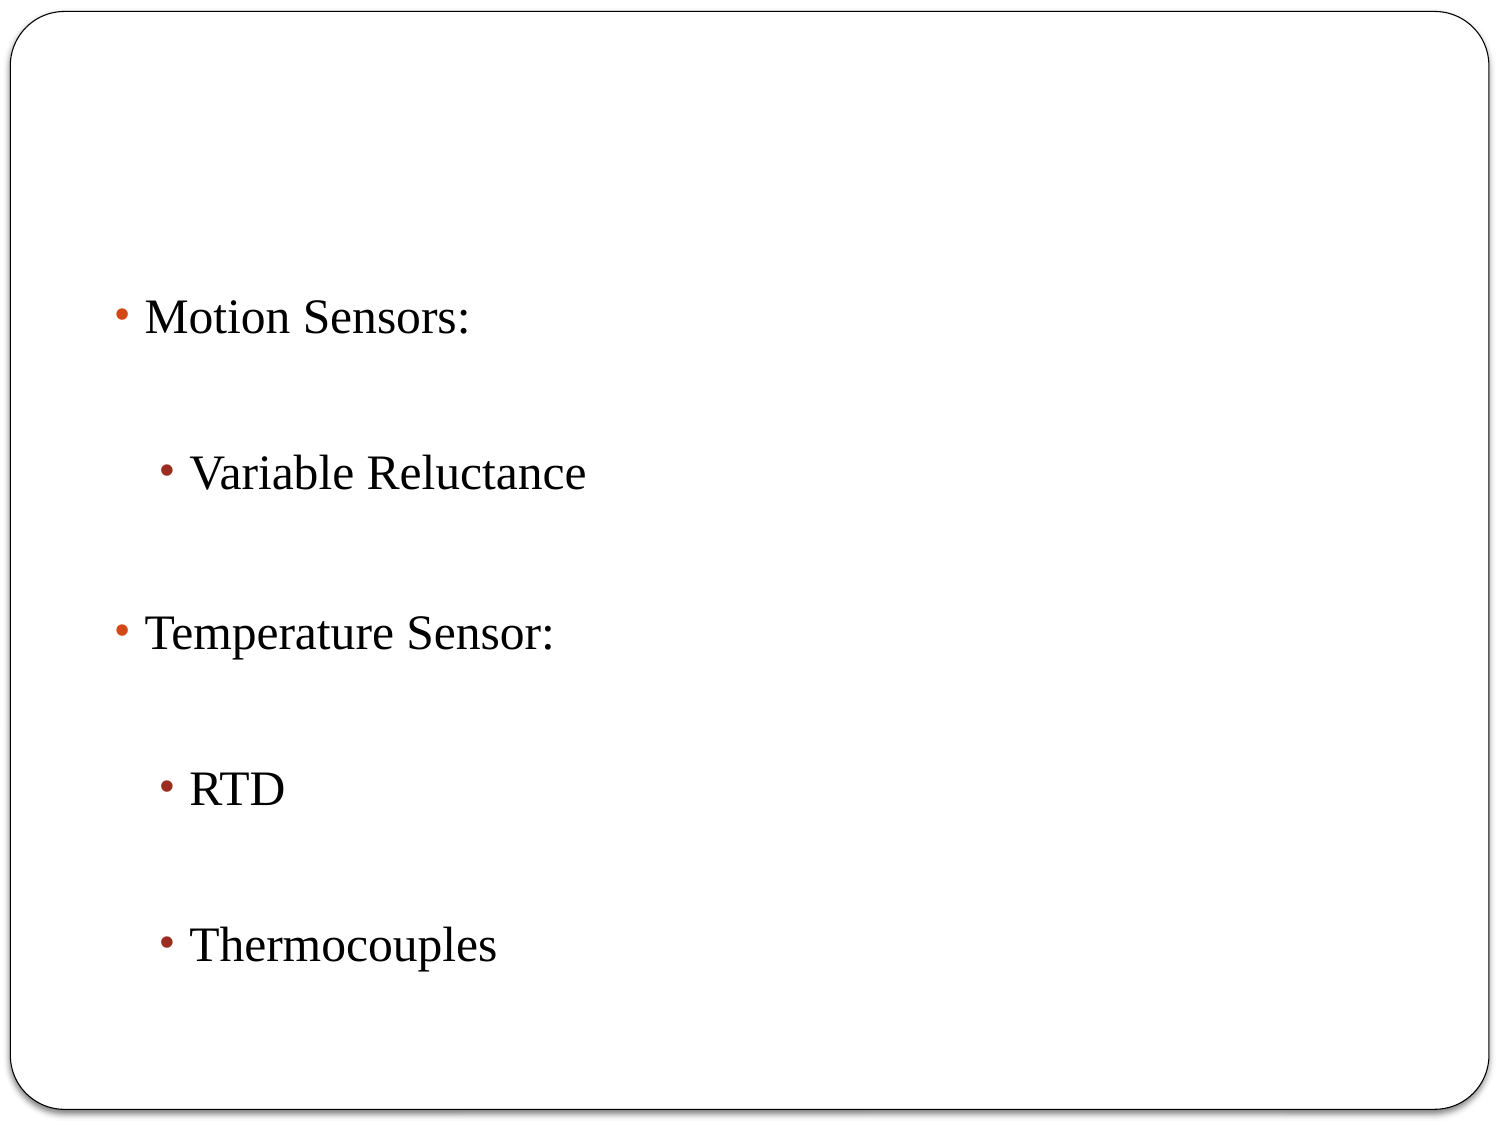

Motion Sensors:
Variable Reluctance
Temperature Sensor:
RTD
Thermocouples